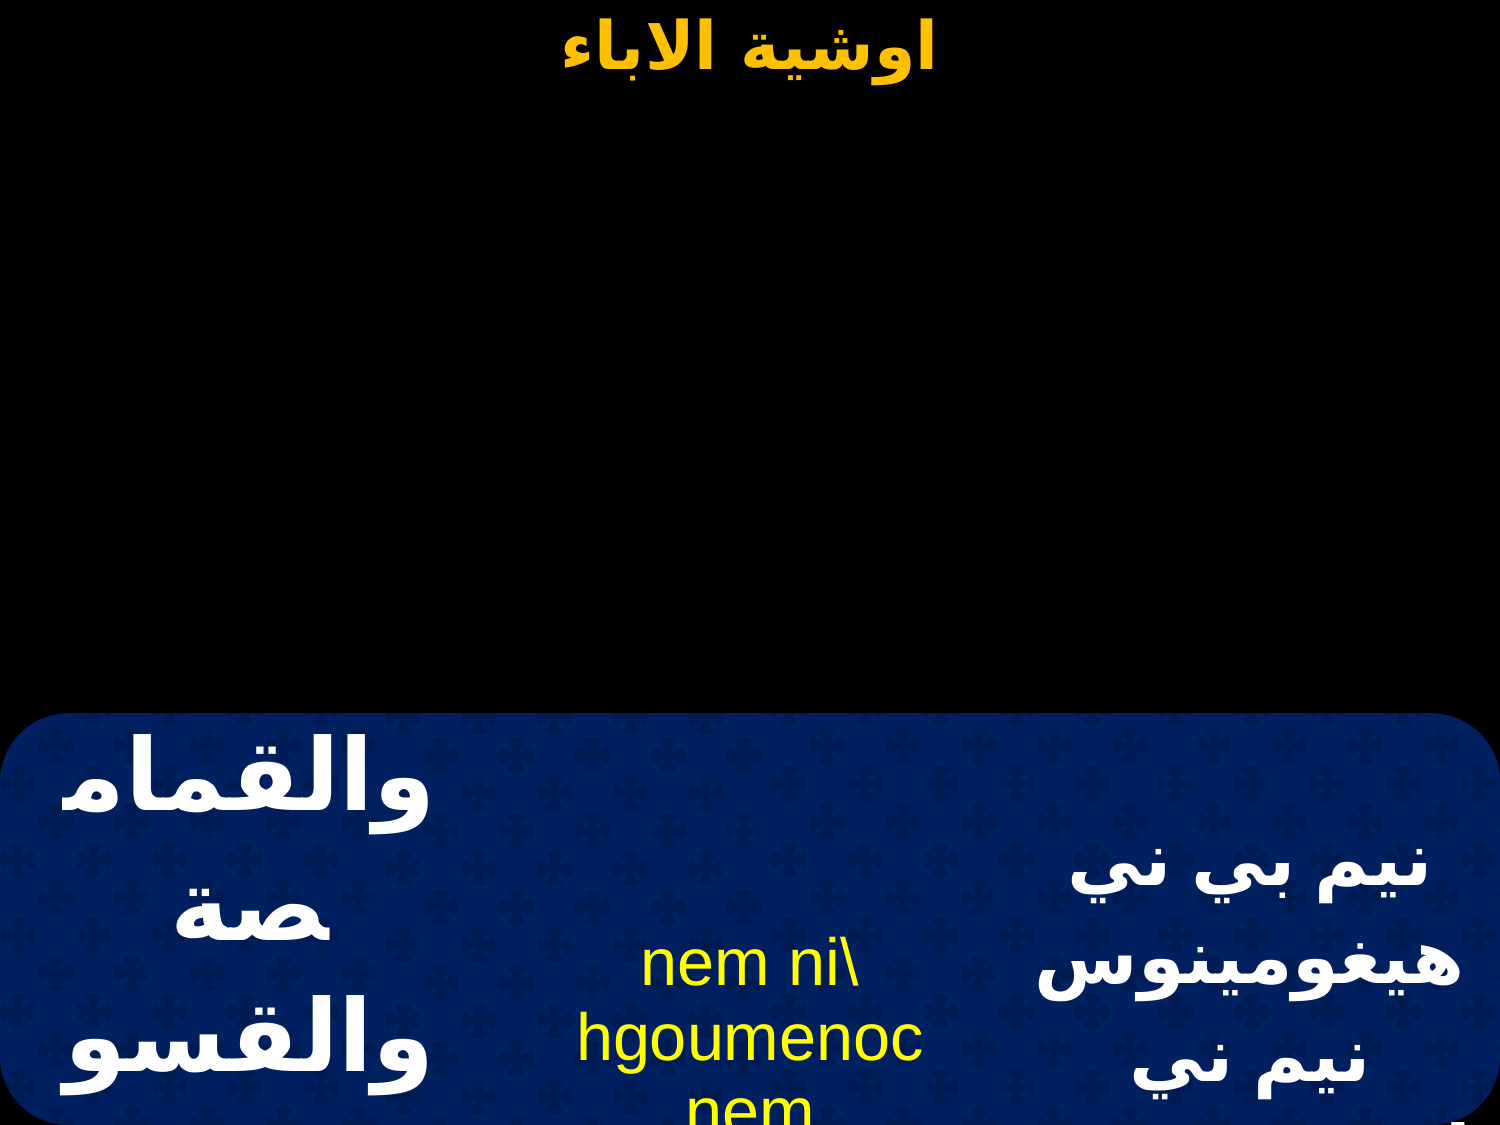

| والقمامصة والقسوس والشمامسة | nem ni\hgoumenoc nem ni`precbuteroc nem nidi`akwn | نيم بي ني هيغومينوس نيم ني إبريسفيتيروس نيم ني ذياكون |
| --- | --- | --- |